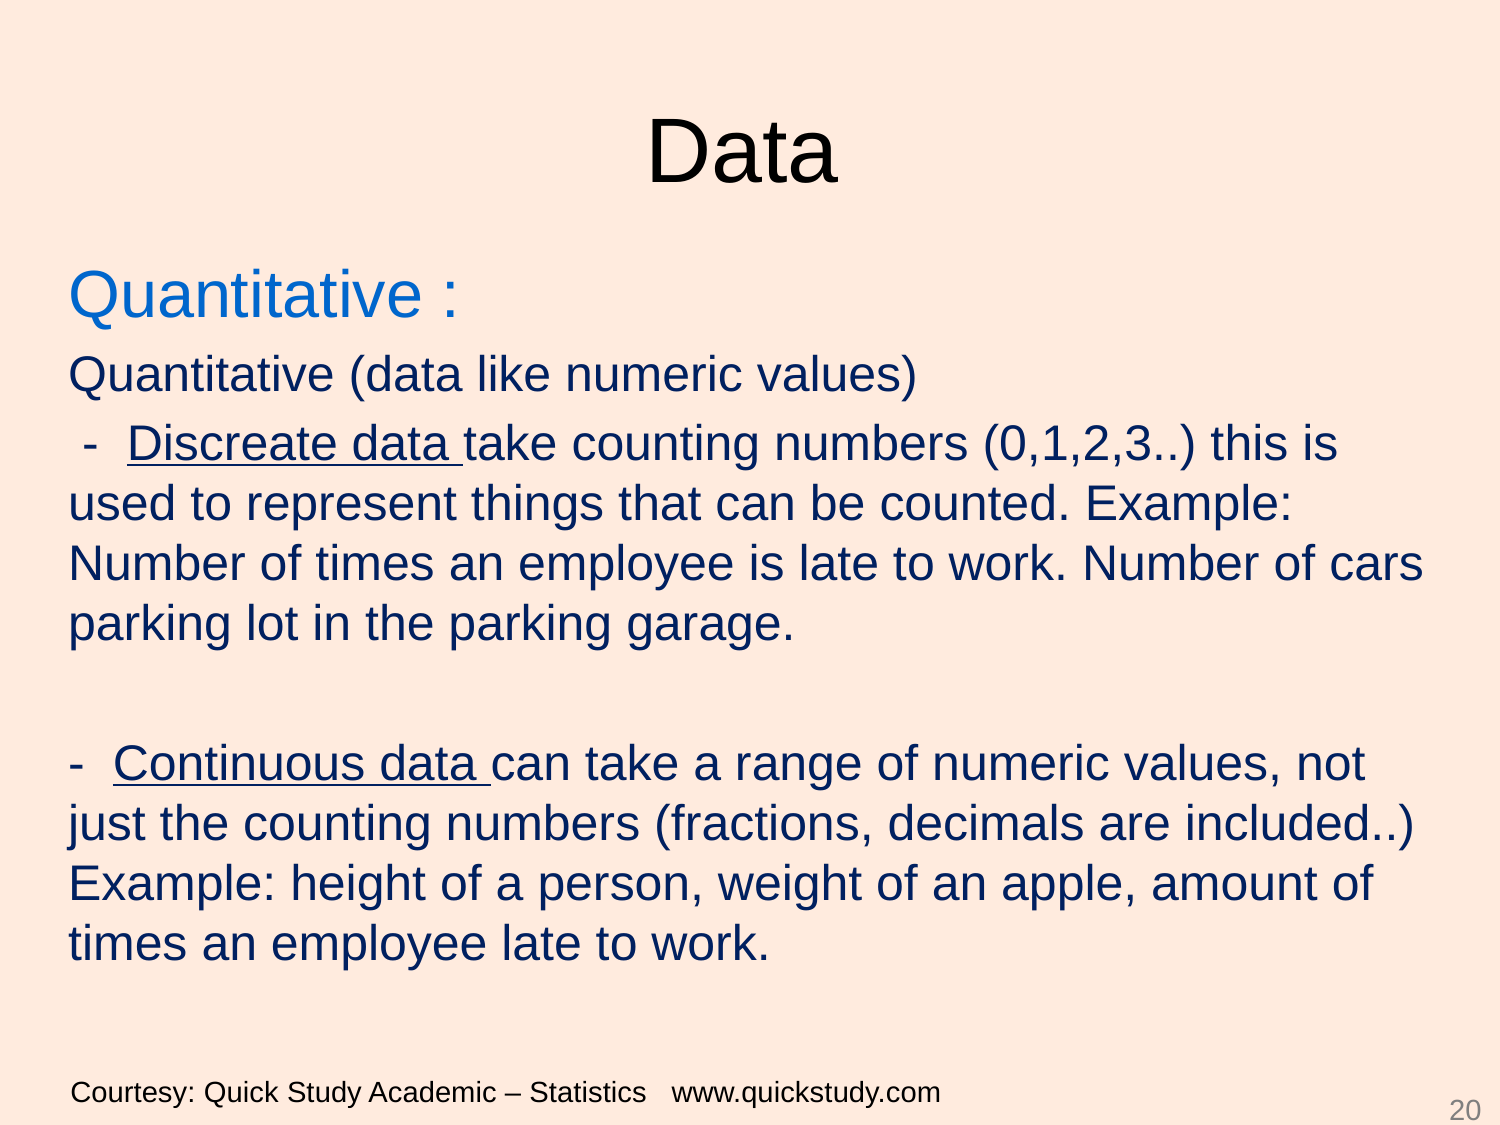

# Data
Quantitative :
Quantitative (data like numeric values)
 -  Discreate data take counting numbers (0,1,2,3..) this is    used to represent things that can be counted. Example: Number of times an employee is late to work. Number of cars parking lot in the parking garage.

-  Continuous data can take a range of numeric values, not just the counting numbers (fractions, decimals are included..) Example: height of a person, weight of an apple, amount of times an employee late to work.

Courtesy: Quick Study Academic – Statistics   www.quickstudy.com

20